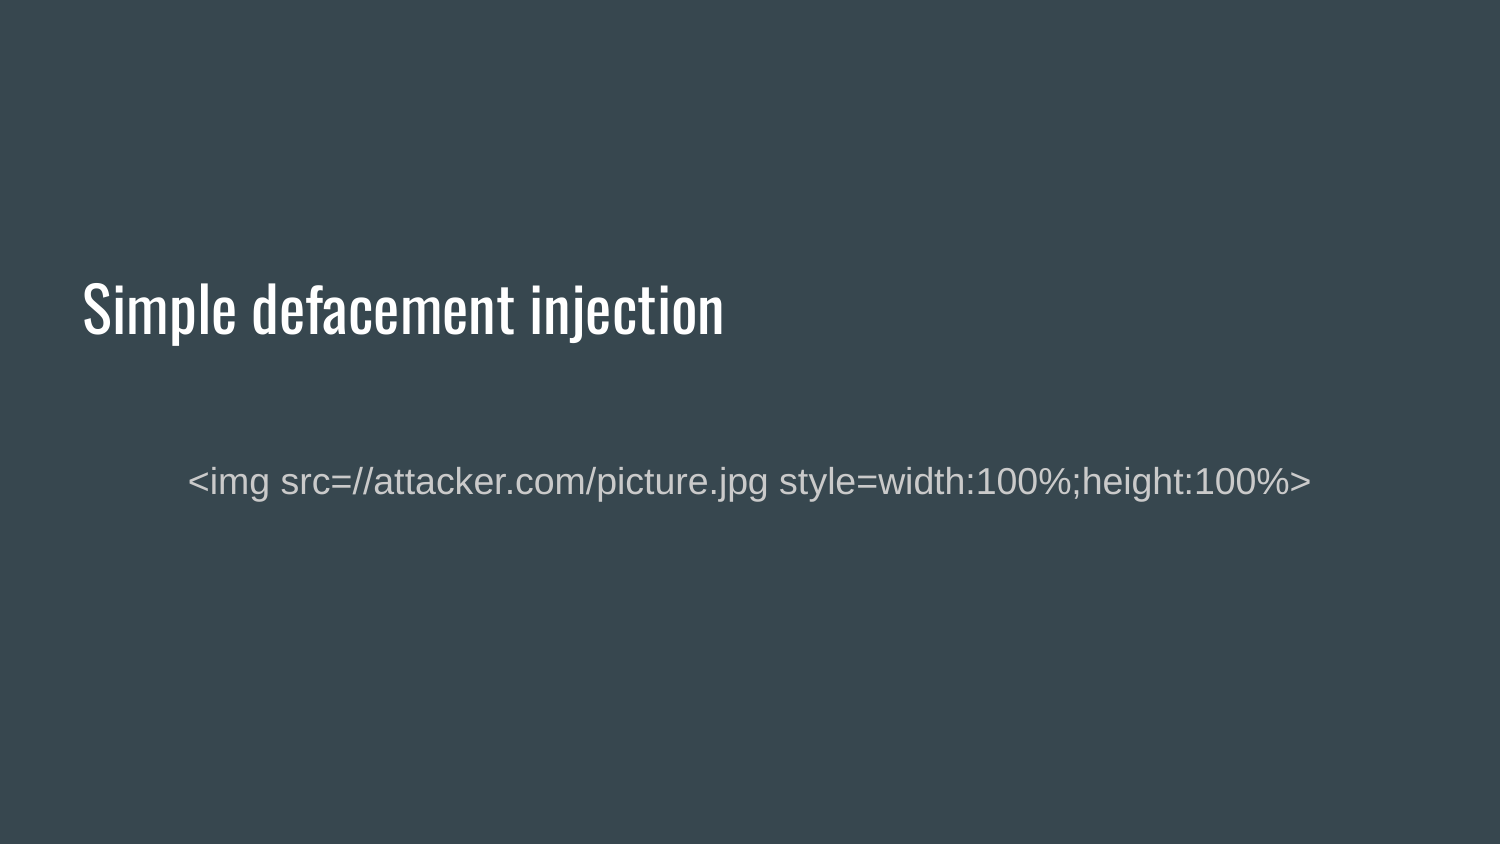

# Simple defacement injection
<img src=//attacker.com/picture.jpg style=width:100%;height:100%>